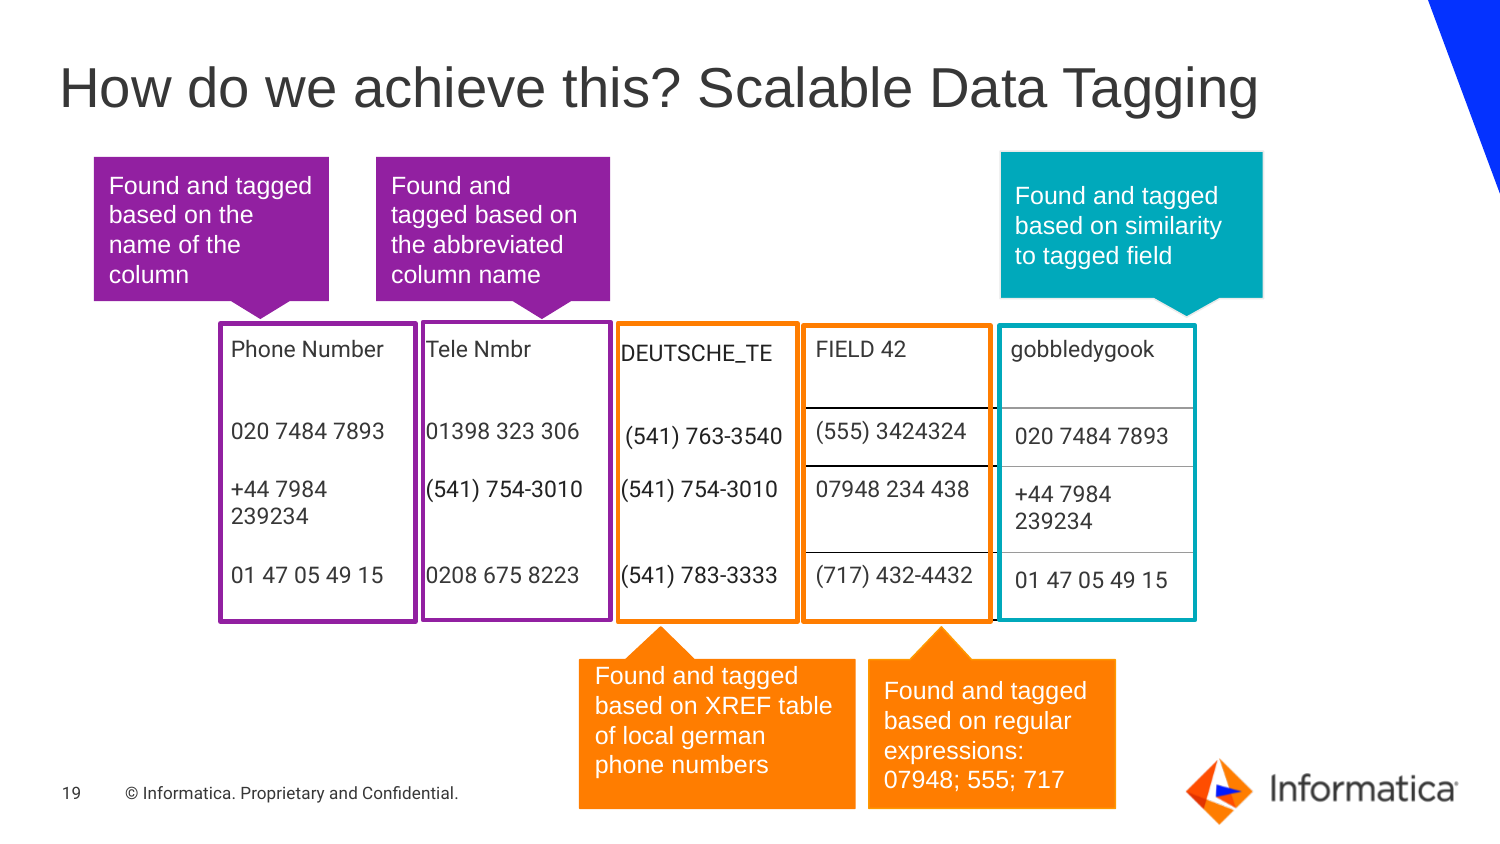

# How do we achieve this? Scalable Data Tagging
Found and tagged based on similarity to tagged field

Found and tagged based on the name of the column

Found and tagged based on the abbreviated column name

Found and tagged based on XREF table of local german phone numbers

Found and tagged based on regular expressions: 07948; 555; 717
| Phone Number | Tele Nmbr | DEUTSCHE\_TE | FIELD 42 | gobbledygook |
| --- | --- | --- | --- | --- |
| 020 7484 7893 | 01398 323 306 | (541) 763-3540 | (555) 3424324 | 020 7484 7893 |
| +44 7984 239234 | (541) 754-3010 | (541) 754-3010 | 07948 234 438 | +44 7984 239234 |
| 01 47 05 49 15 | 0208 675 8223 | (541) 783-3333 | (717) 432-4432 | 01 47 05 49 15 |